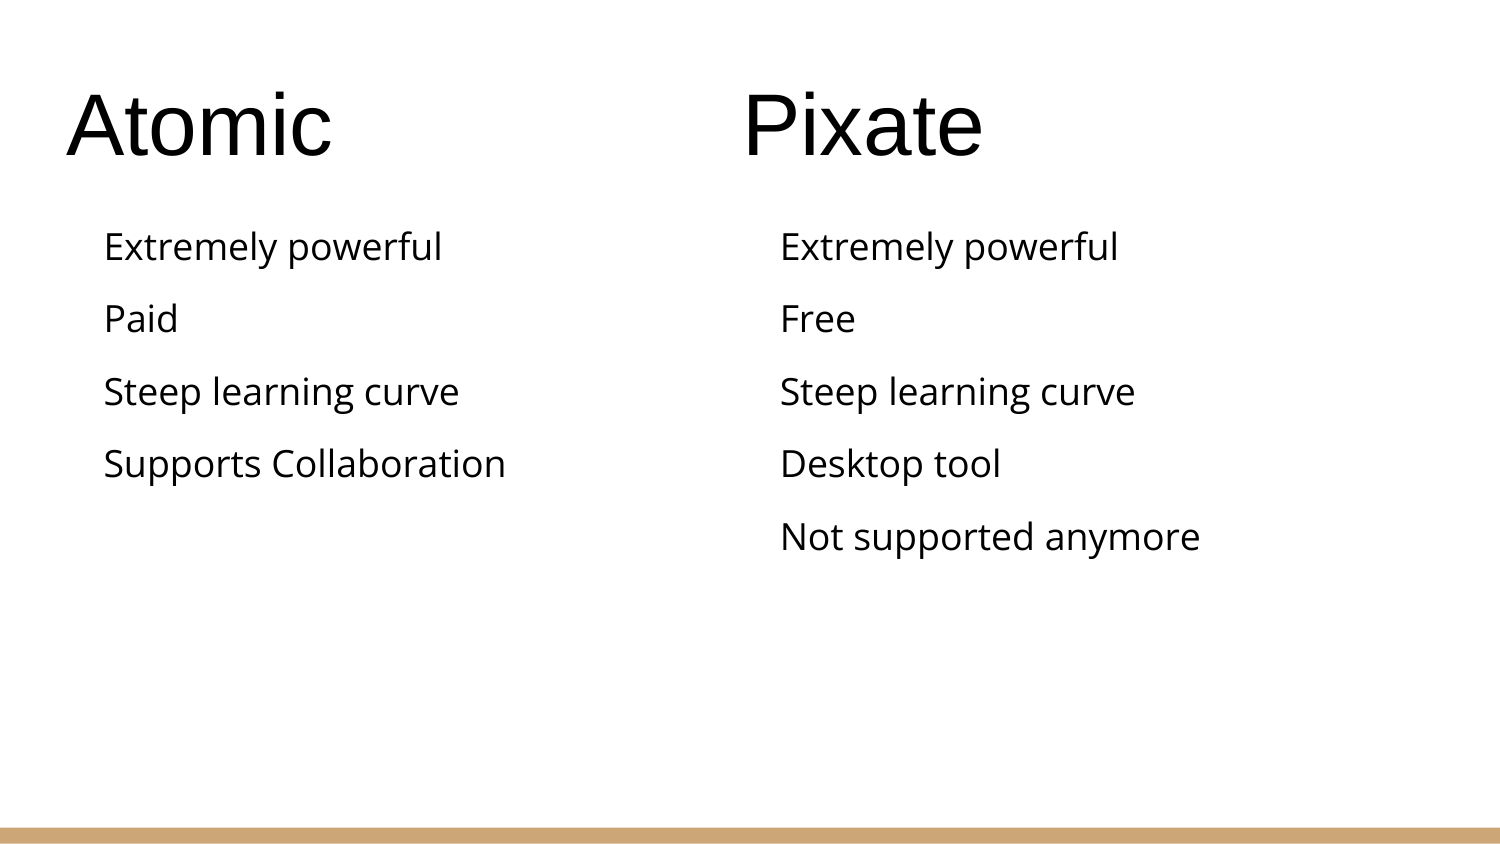

# Atomic
Pixate
Extremely powerful
Paid
Steep learning curve
Supports Collaboration
Extremely powerful
Free
Steep learning curve
Desktop tool
Not supported anymore